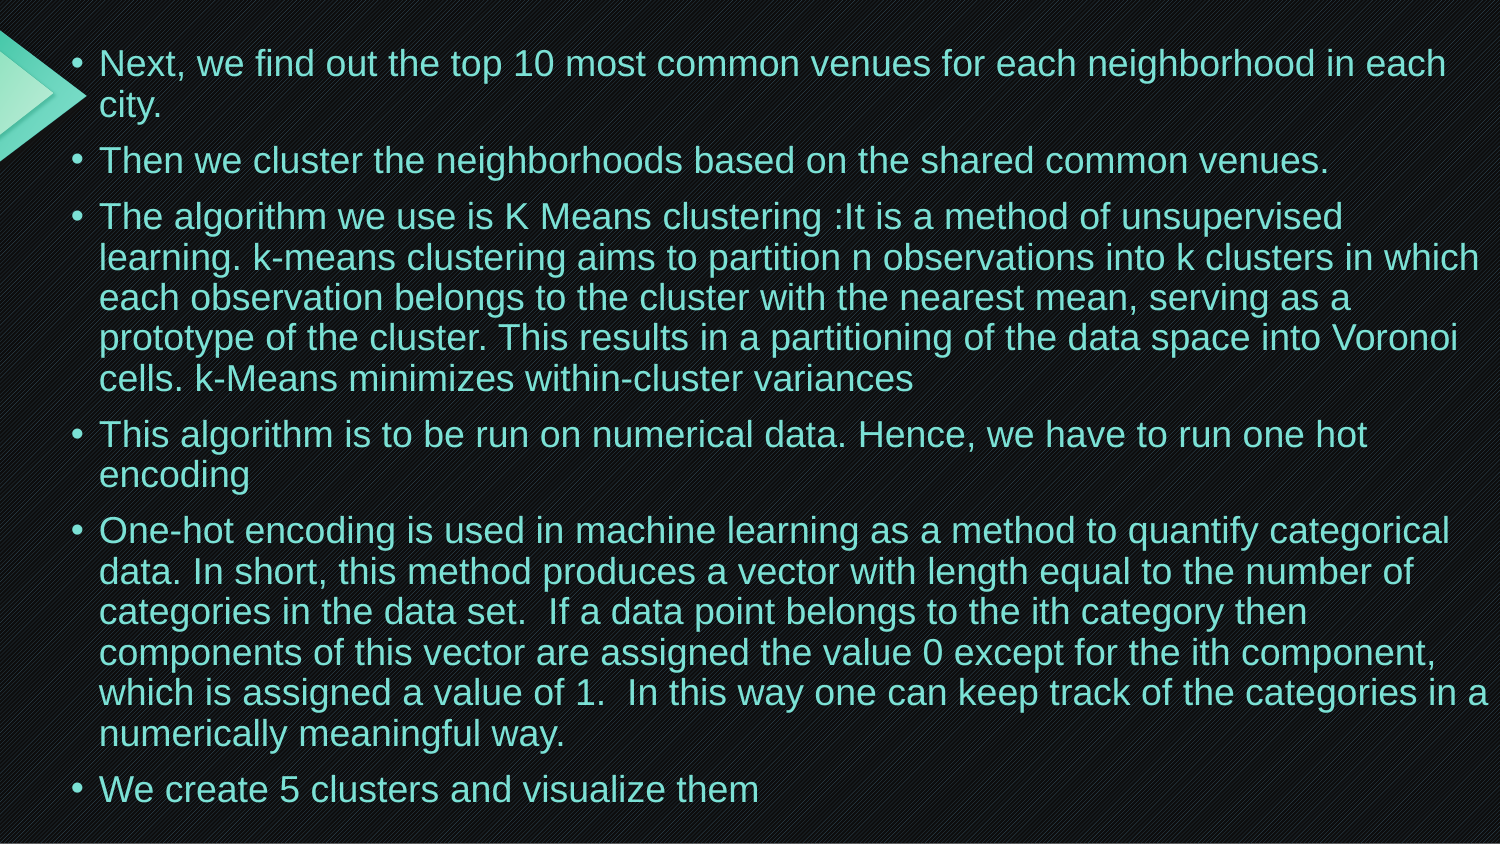

Next, we find out the top 10 most common venues for each neighborhood in each city.
Then we cluster the neighborhoods based on the shared common venues.
The algorithm we use is K Means clustering :It is a method of unsupervised learning. k-means clustering aims to partition n observations into k clusters in which each observation belongs to the cluster with the nearest mean, serving as a prototype of the cluster. This results in a partitioning of the data space into Voronoi cells. k-Means minimizes within-cluster variances
This algorithm is to be run on numerical data. Hence, we have to run one hot encoding
One-hot encoding is used in machine learning as a method to quantify categorical data. In short, this method produces a vector with length equal to the number of categories in the data set.  If a data point belongs to the ith category then components of this vector are assigned the value 0 except for the ith component, which is assigned a value of 1.  In this way one can keep track of the categories in a numerically meaningful way.
We create 5 clusters and visualize them